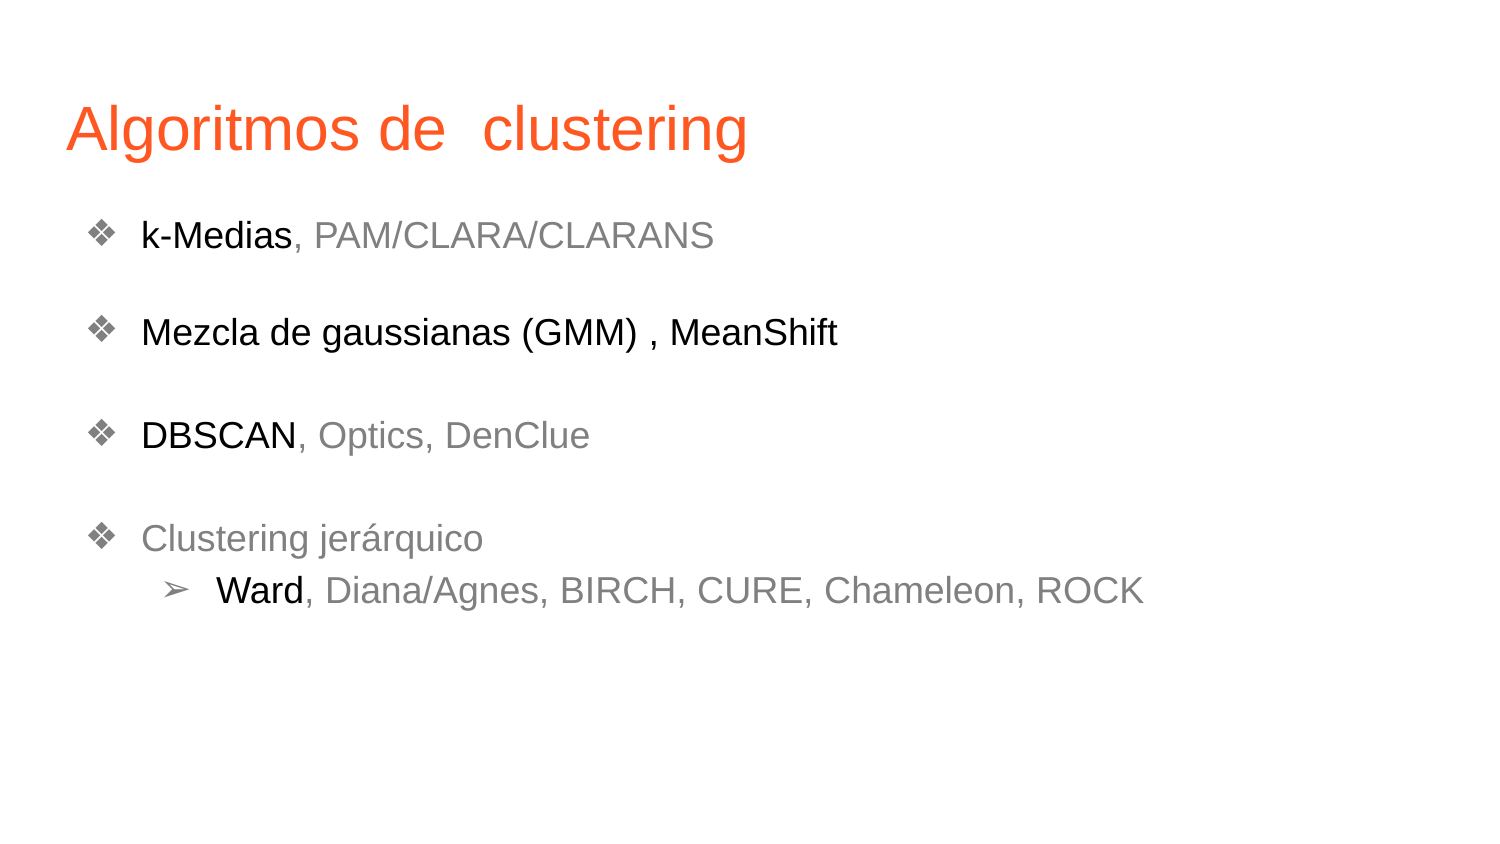

Algoritmos de  clustering
k-Medias, PAM/CLARA/CLARANS
Mezcla de gaussianas (GMM) , MeanShift
DBSCAN, Optics, DenClue
Clustering jerárquico
Ward, Diana/Agnes, BIRCH, CURE, Chameleon, ROCK